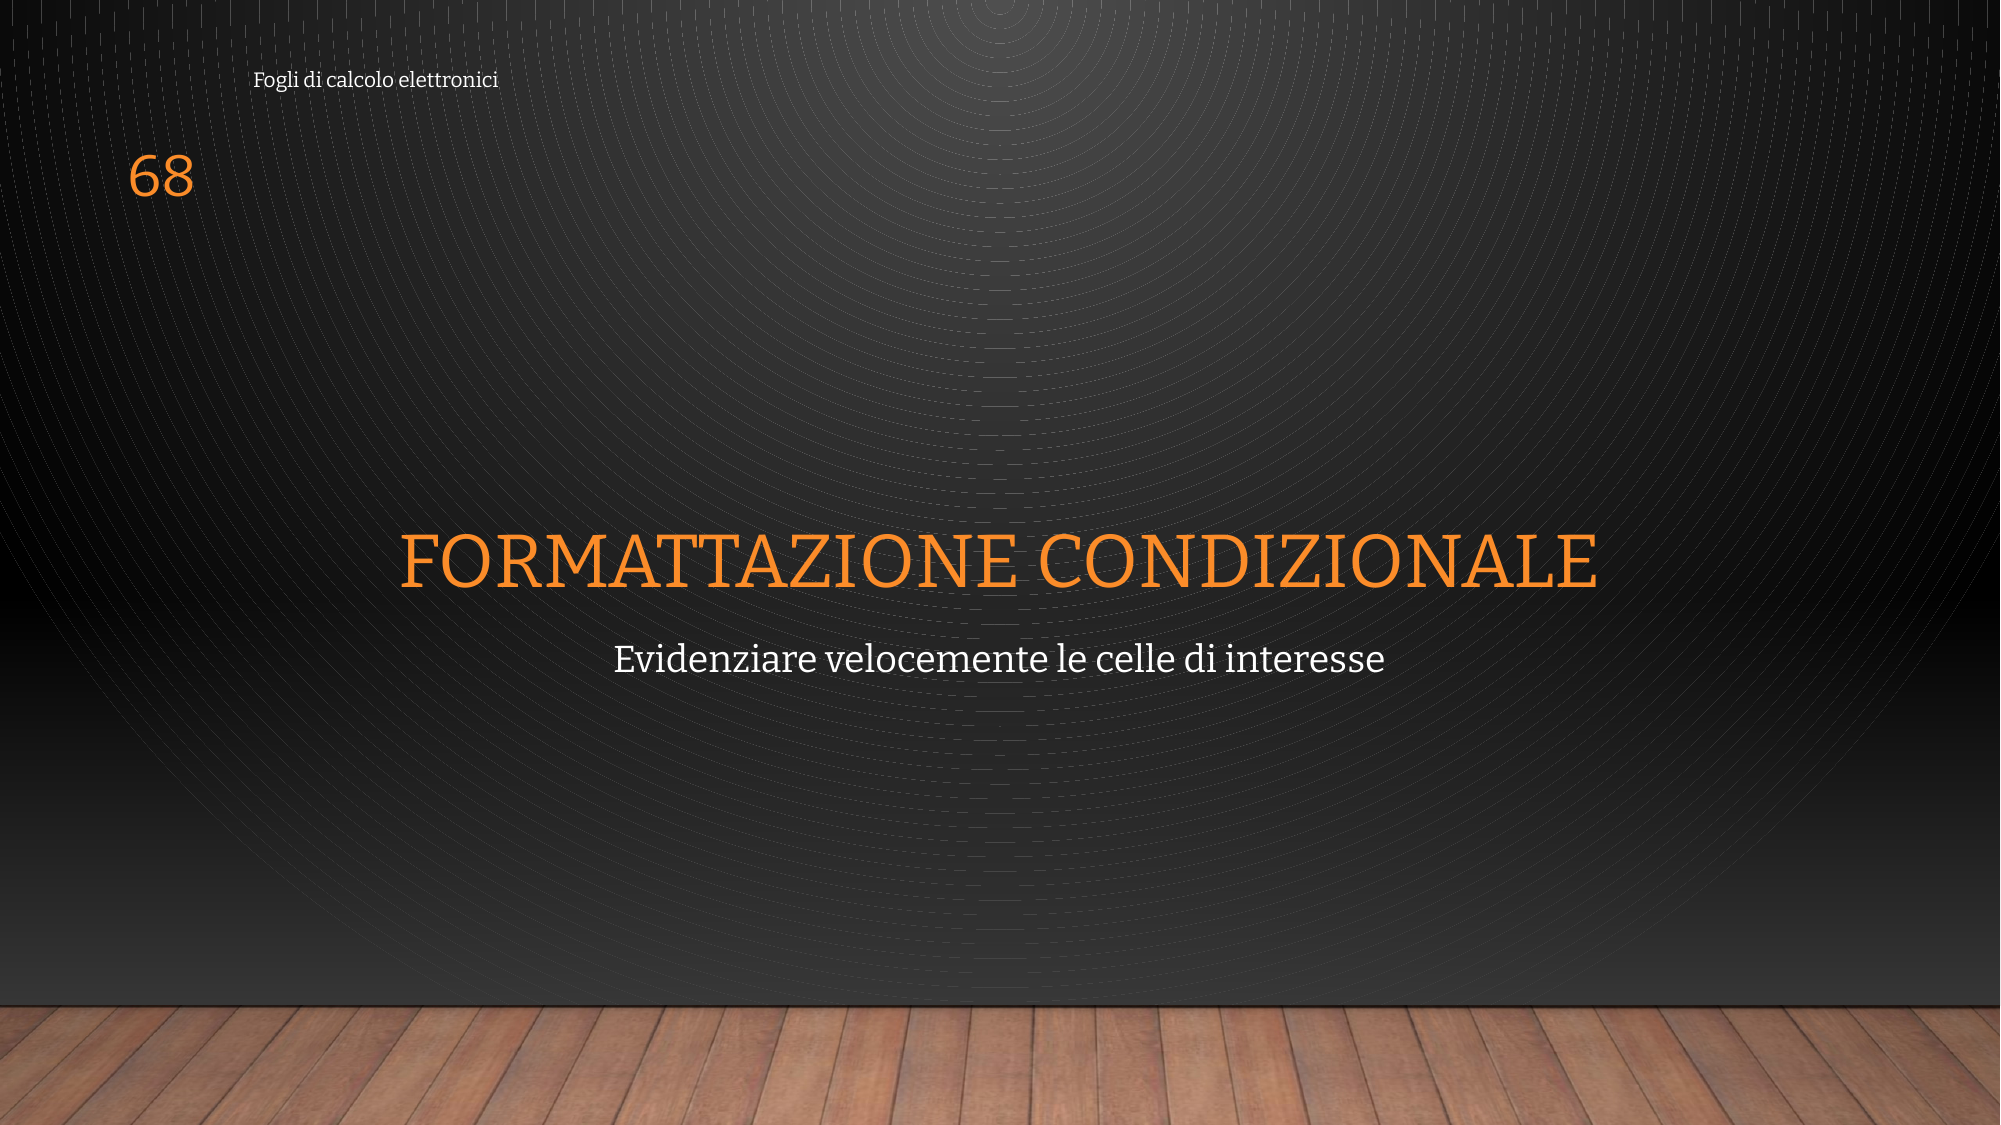

Fogli di calcolo elettronici
68
# Formattazione condizionale
Evidenziare velocemente le celle di interesse